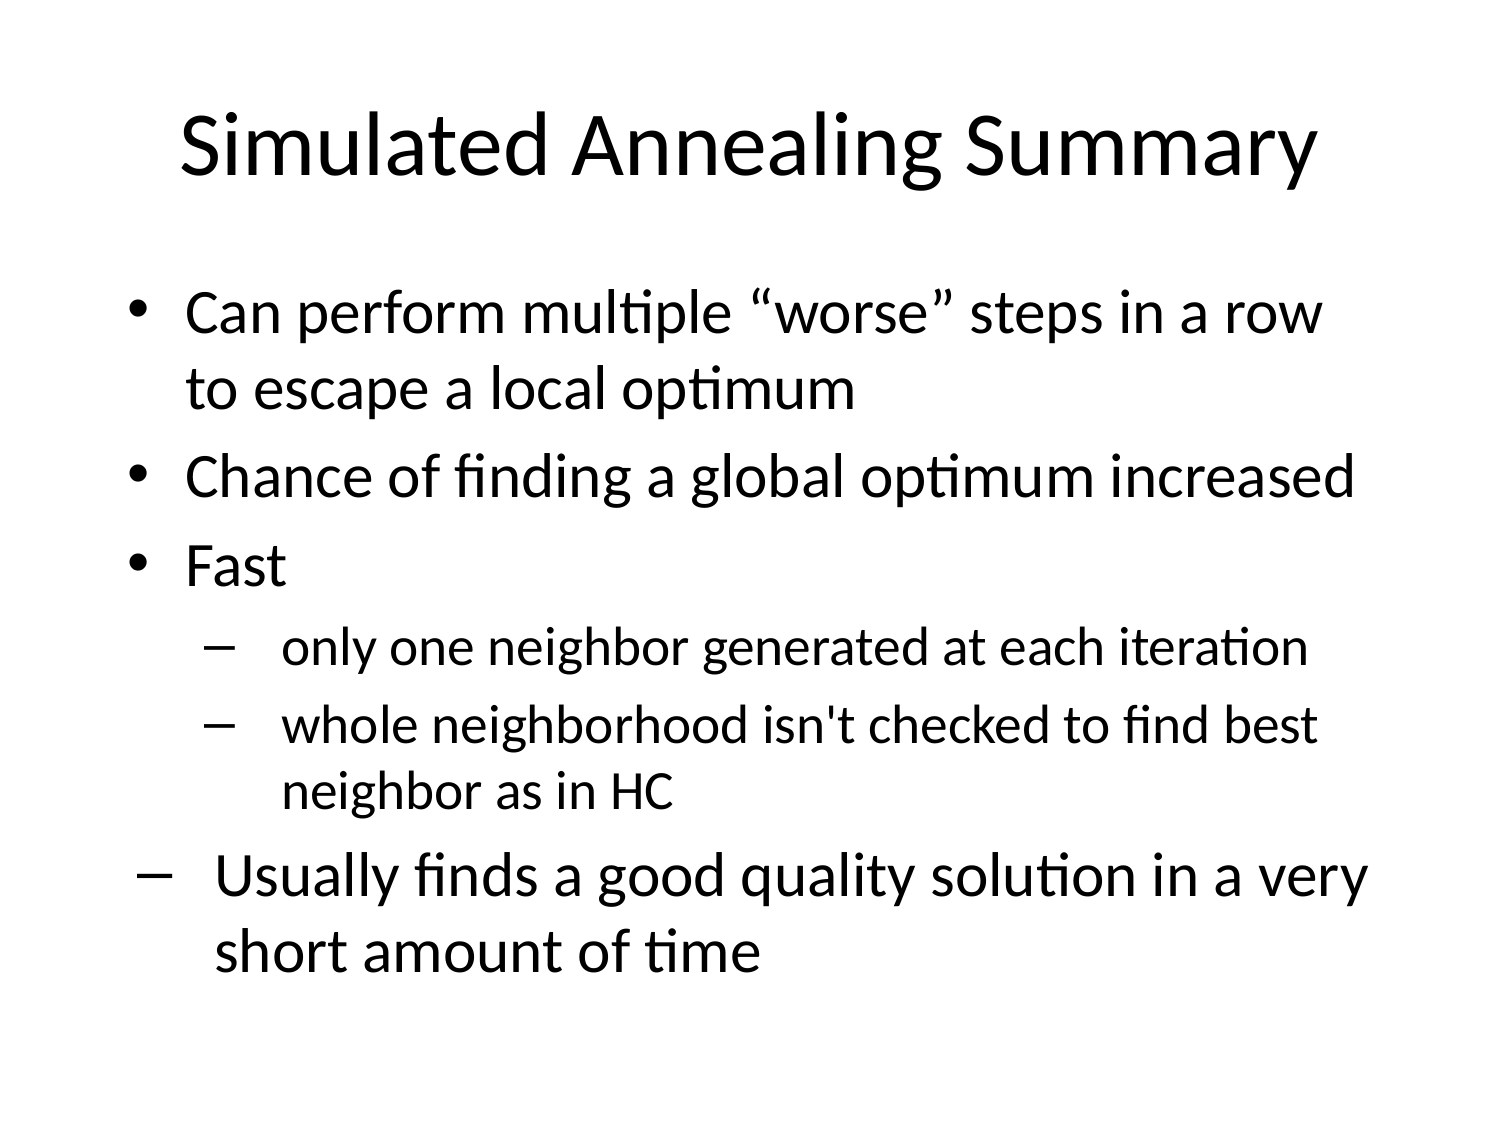

# Simulated Annealing Summary
Can perform multiple “worse” steps in a row
to escape a local optimum
Chance of finding a global optimum increased
Fast
only one neighbor generated at each iteration
whole neighborhood isn't checked to find best neighbor as in HC
Usually finds a good quality solution in a very short amount of time